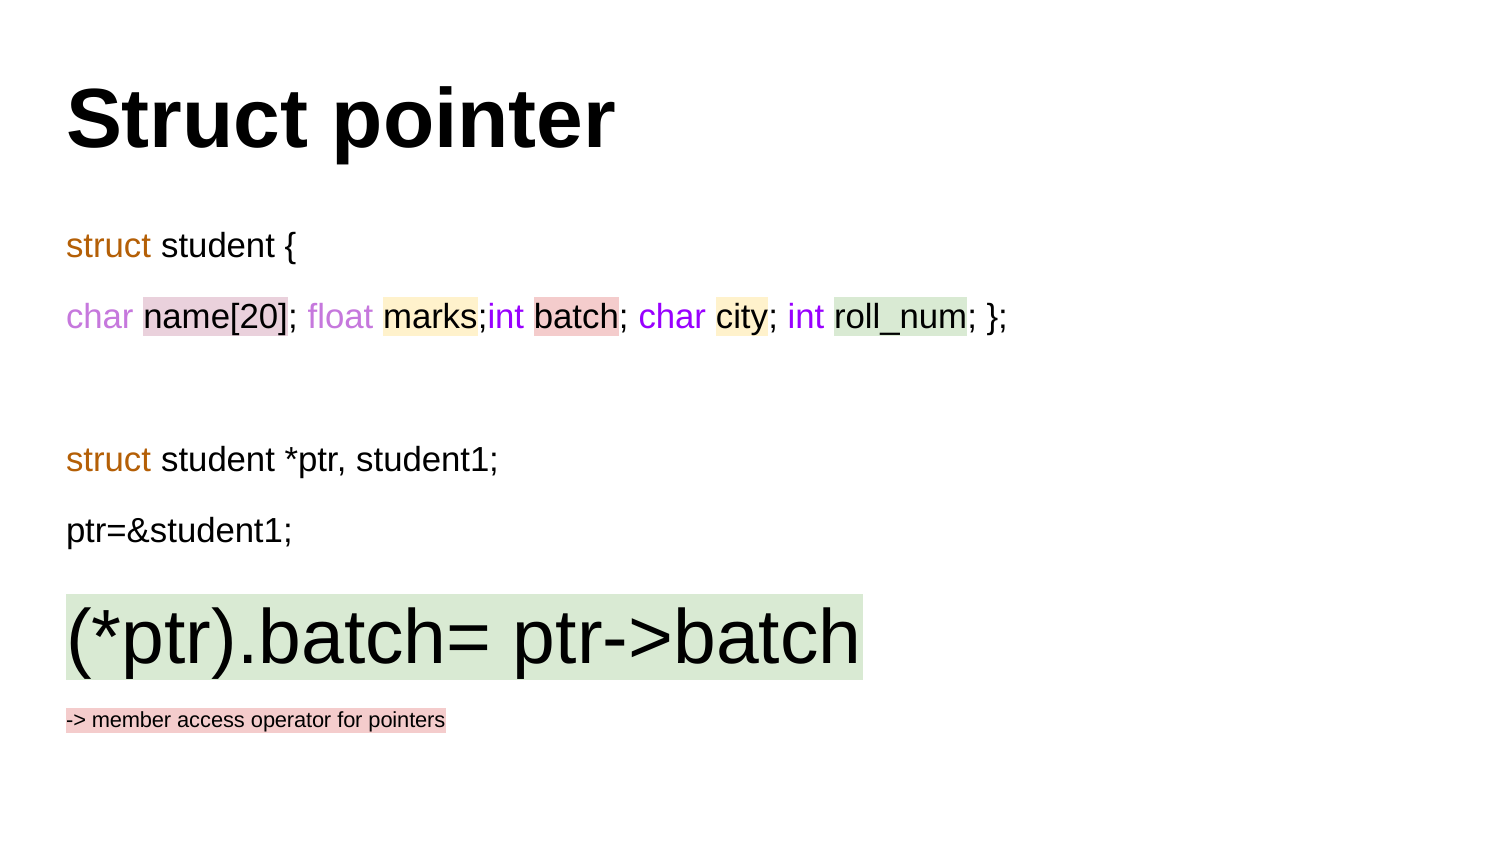

# Struct pointer
struct student {
char name[20]; float marks;int batch; char city; int roll_num; };

struct student *ptr, student1;
ptr=&student1;
(*ptr).batch= ptr->batch
-> member access operator for pointers